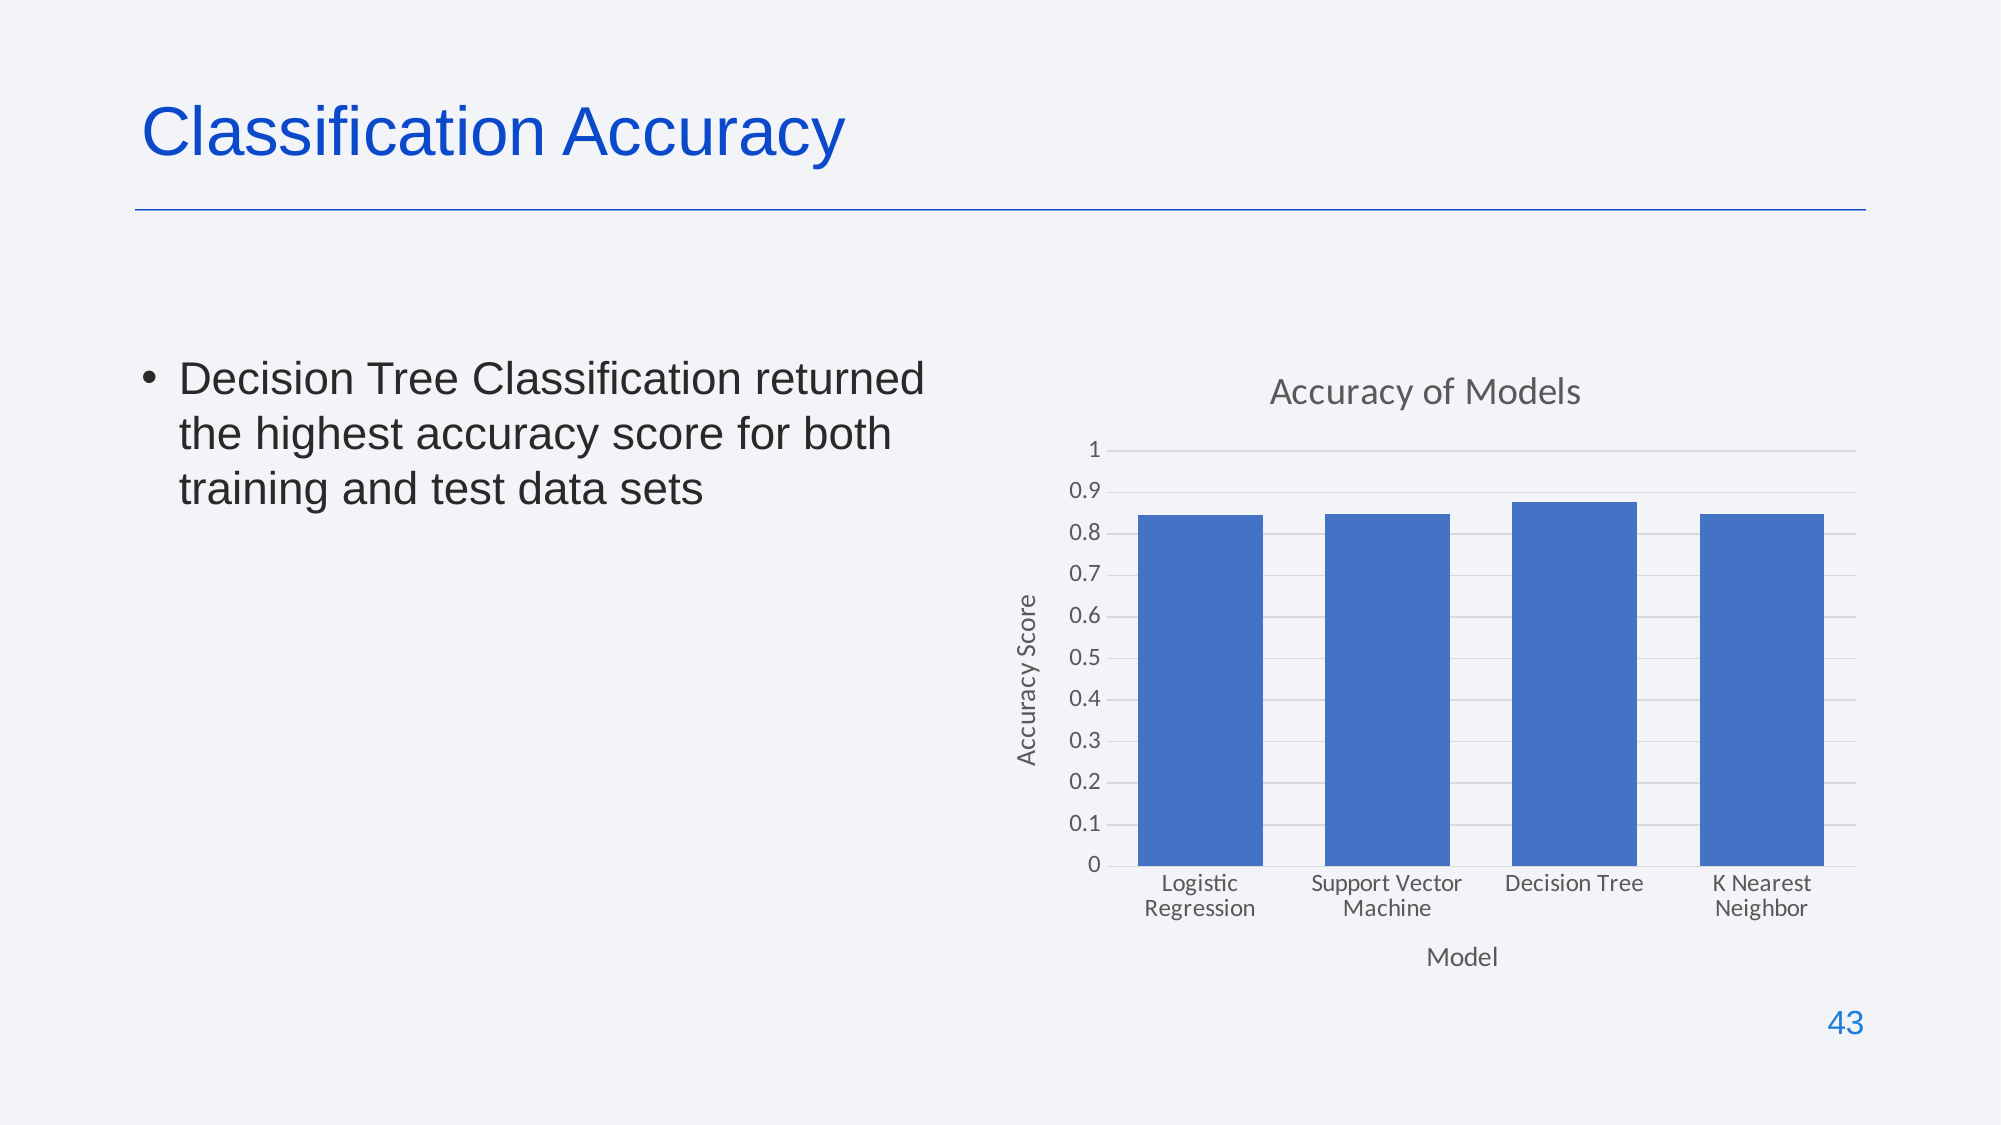

Classification Accuracy
Decision Tree Classification returned the highest accuracy score for both training and test data sets

### Chart: Accuracy of Models

| Category | Series 1 |
|---|---|
| Logistic Regression | 0.8464 |
| Support Vector Machine | 0.8482 |
| Decision Tree | 0.8768 |
| K Nearest Neighbor | 0.8482 |
43